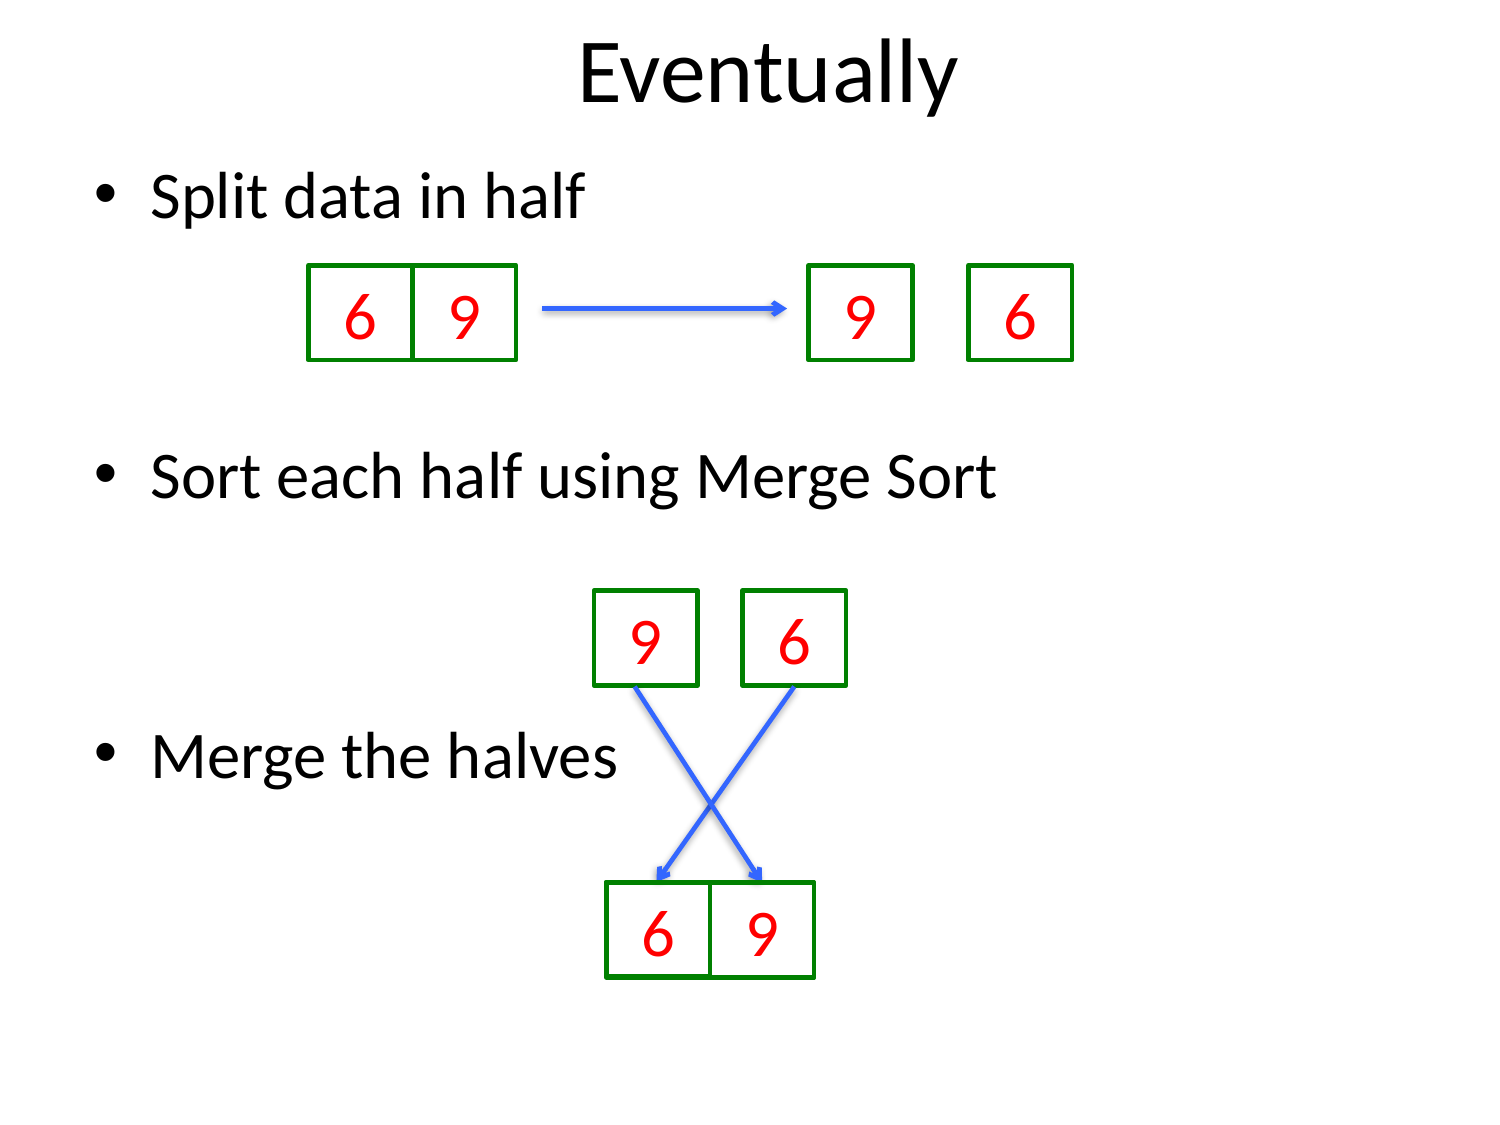

# Eventually
Split data in half

Sort each half using Merge Sort

Merge the halves

6
9
9
6
9
6

6
9
5
5